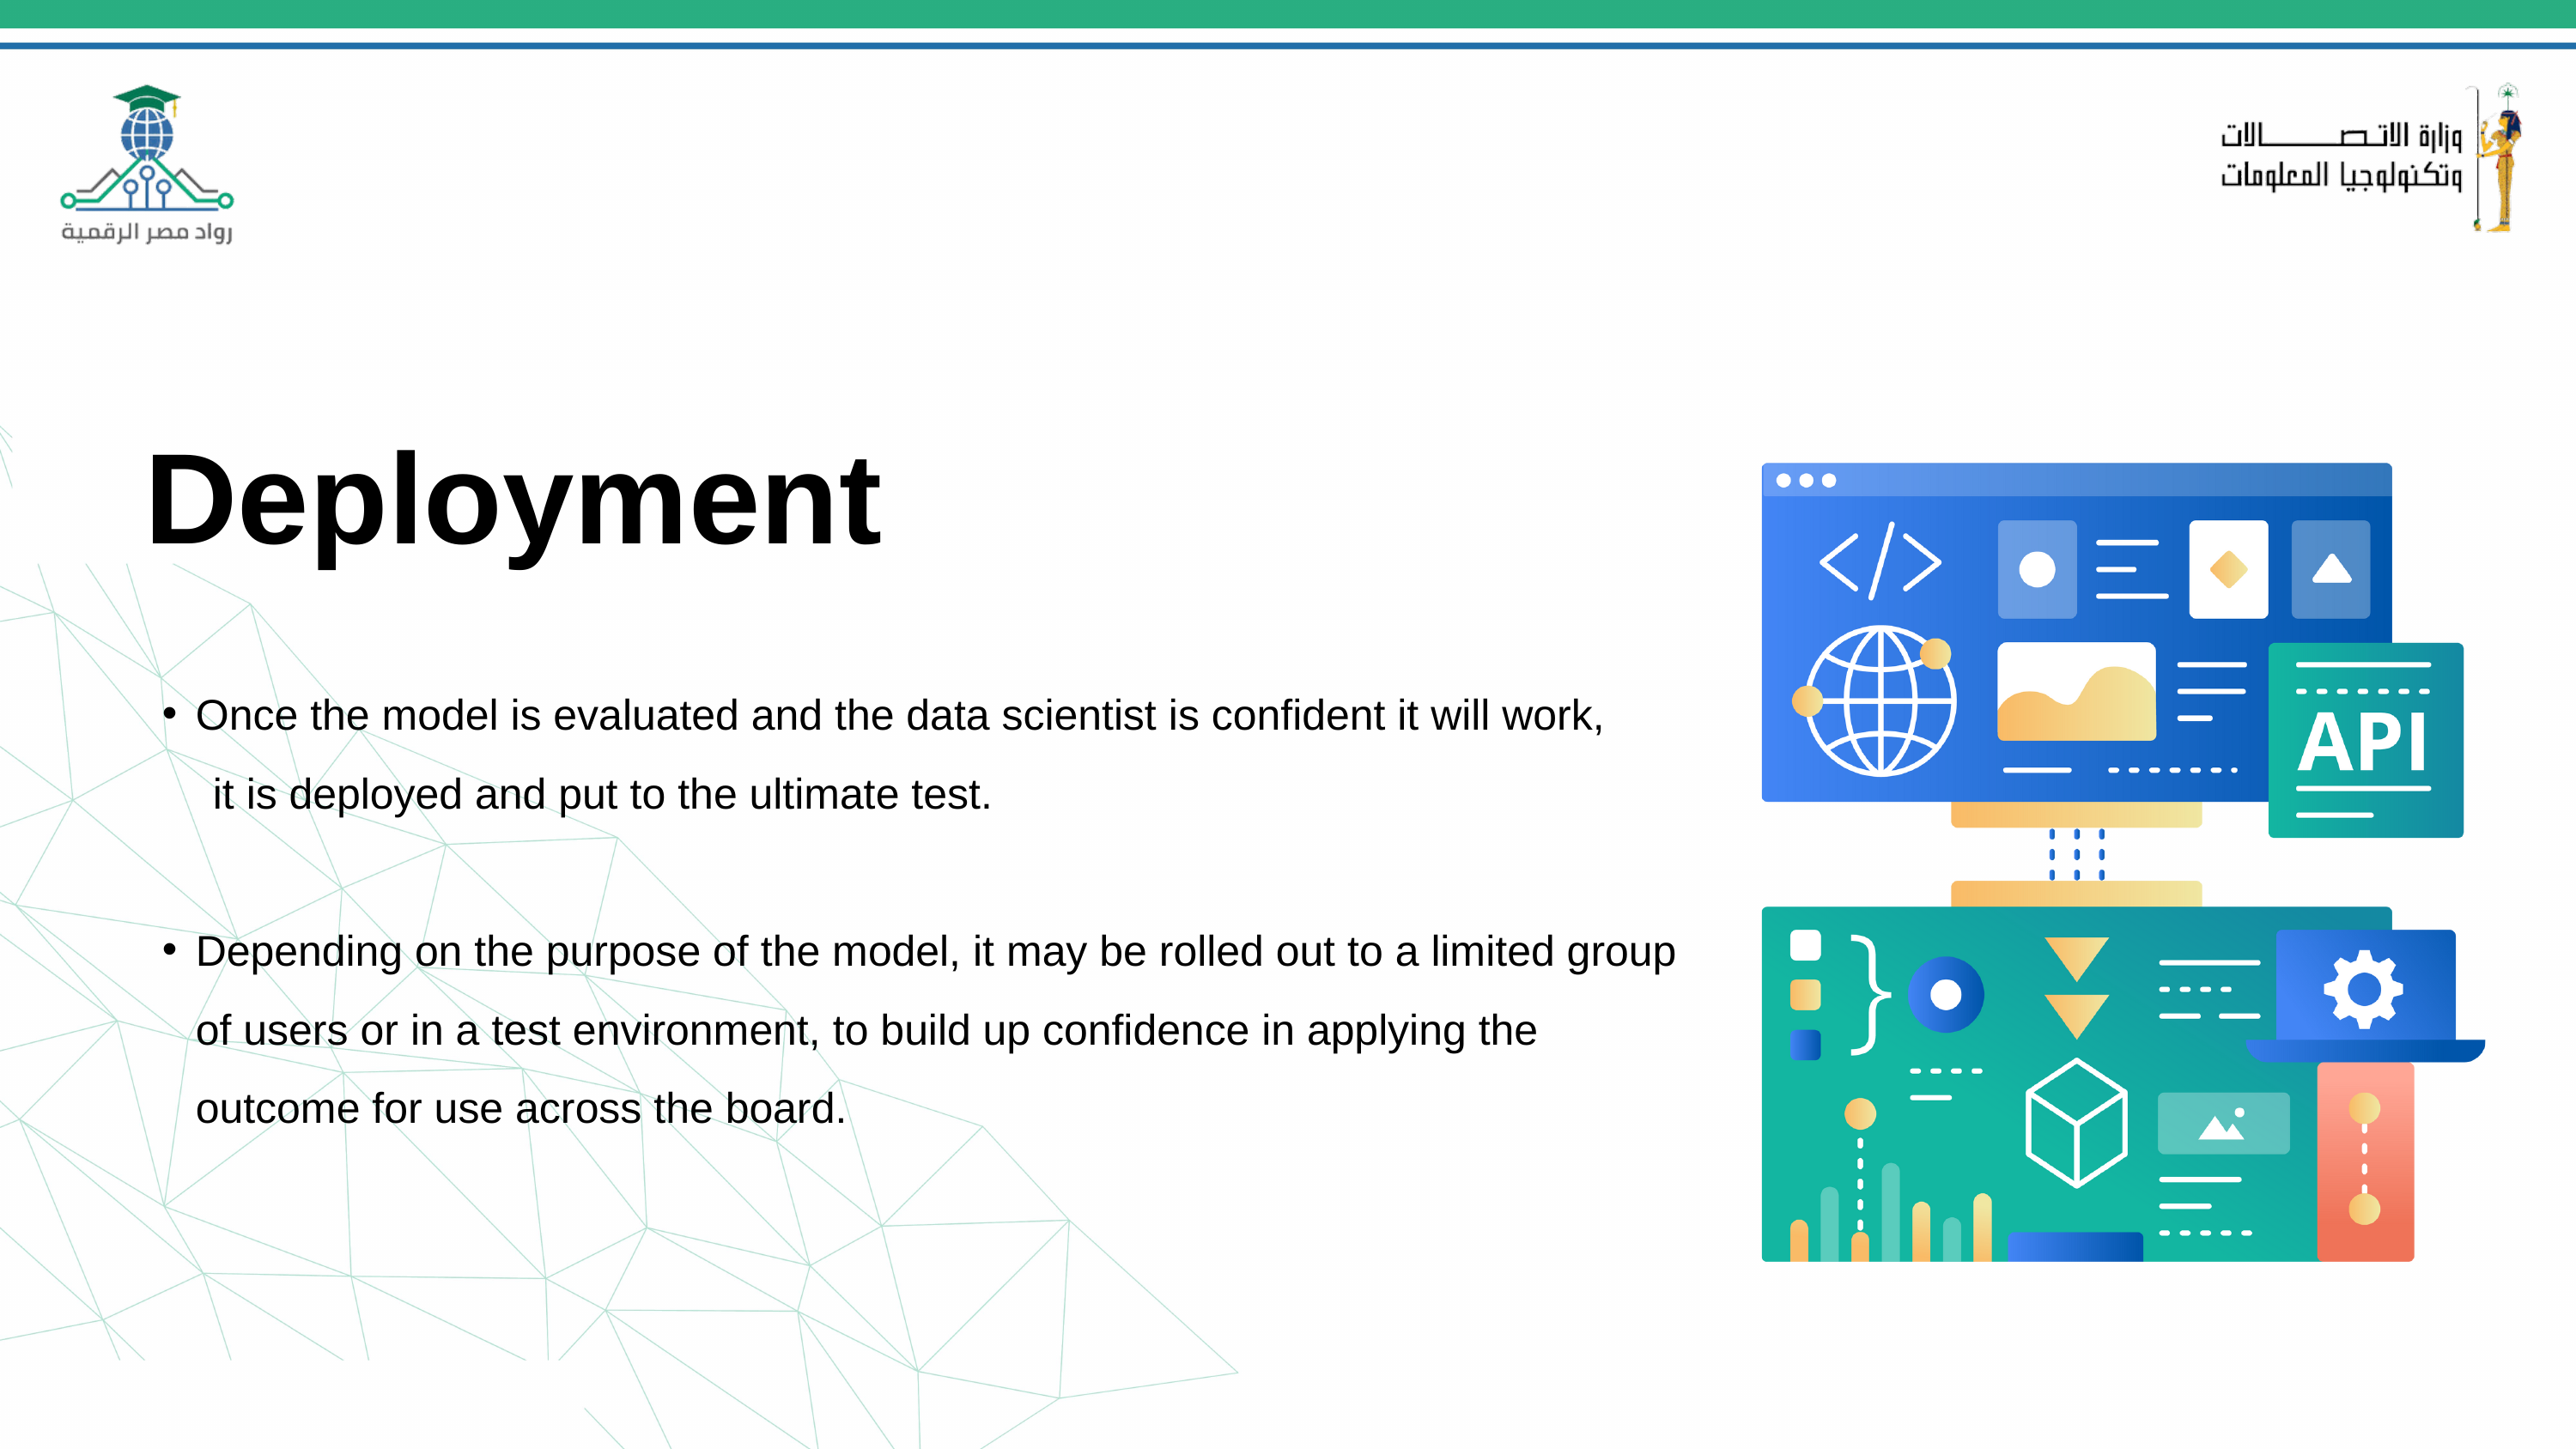

Deployment

Once the model is evaluated and the data scientist is confident it will work,
       it is deployed and put to the ultimate test.

Depending on the purpose of the model, it may be rolled out to a limited group of users or in a test environment, to build up confidence in applying the outcome for use across the board.